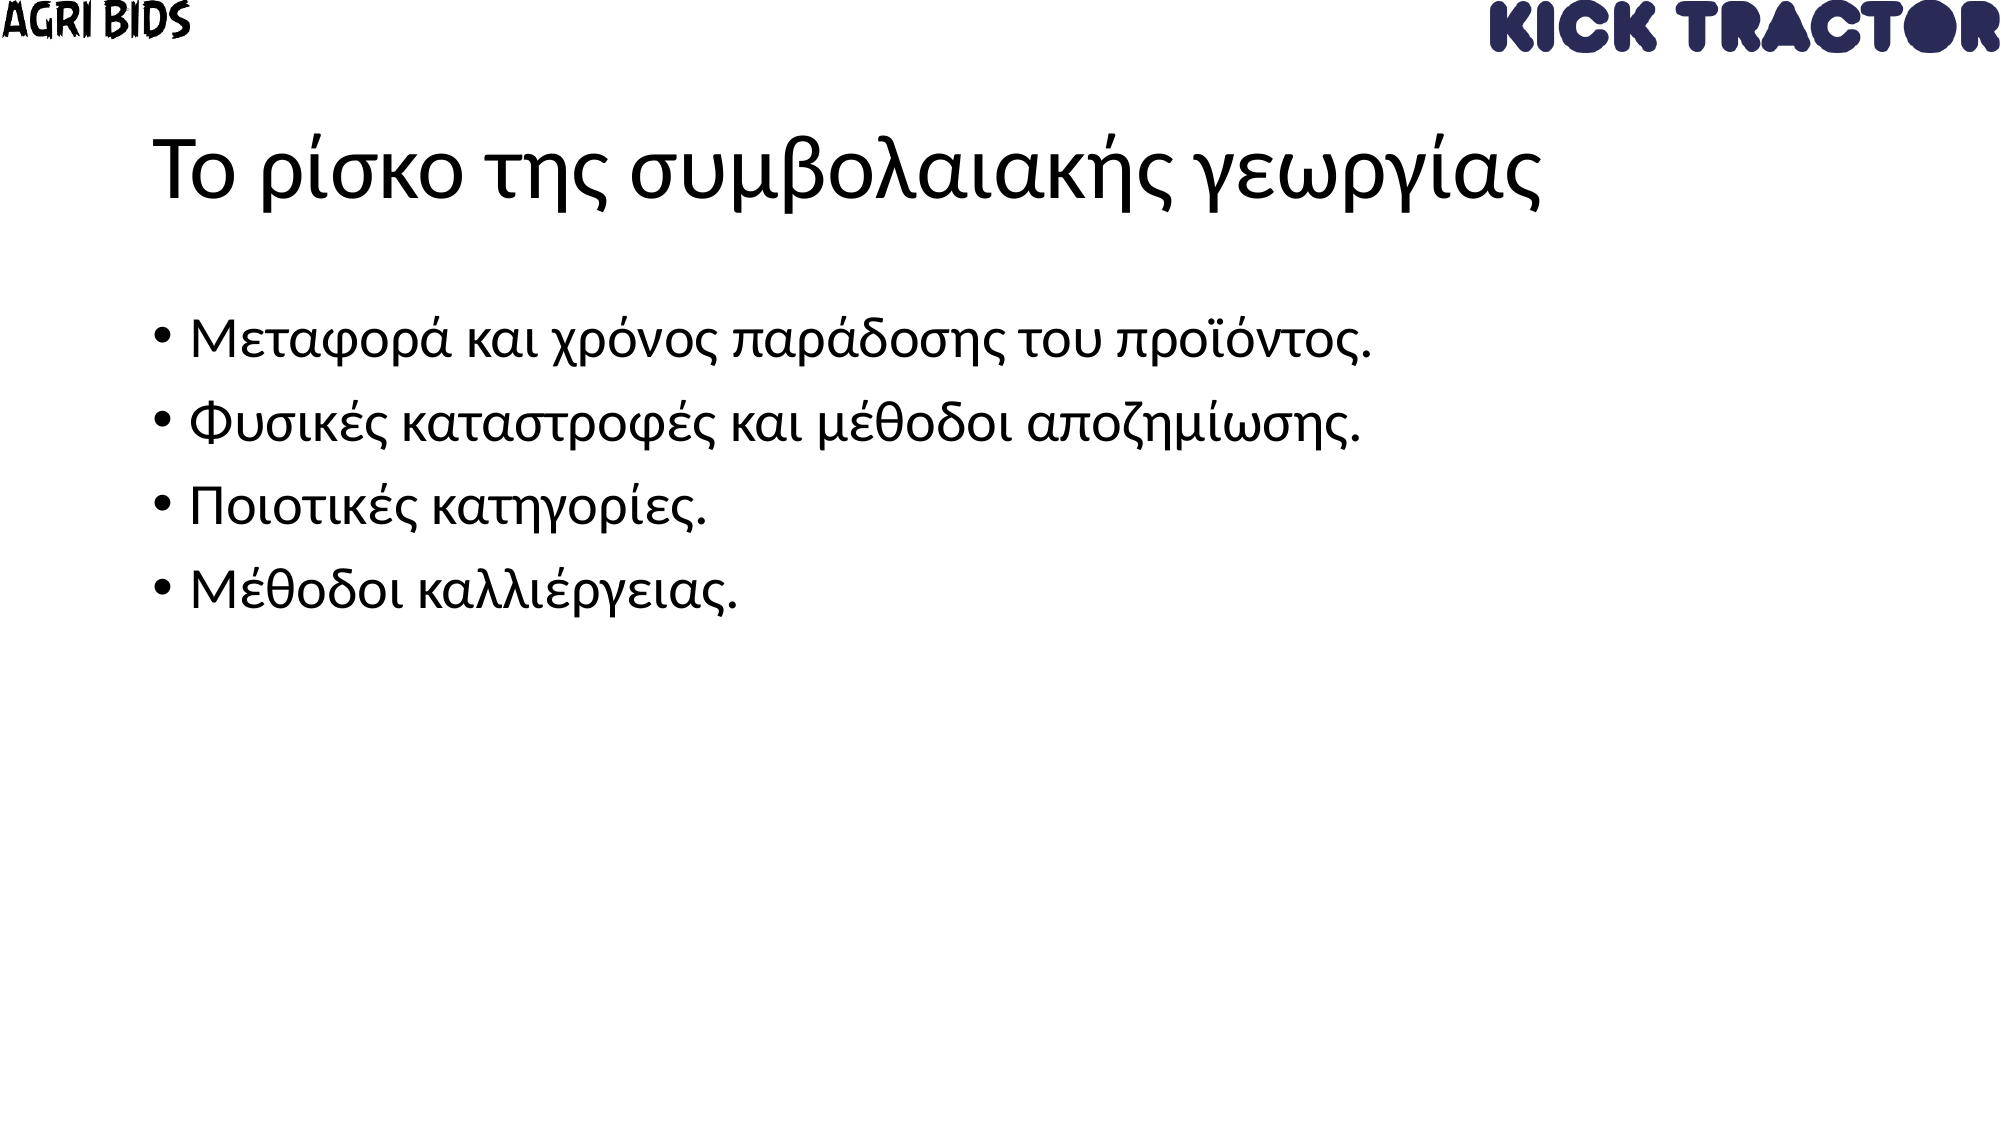

# Το ρίσκο της συμβολαιακής γεωργίας
Μεταφορά και χρόνος παράδοσης του προϊόντος.
Φυσικές καταστροφές και μέθοδοι αποζημίωσης.
Ποιοτικές κατηγορίες.
Μέθοδοι καλλιέργειας.